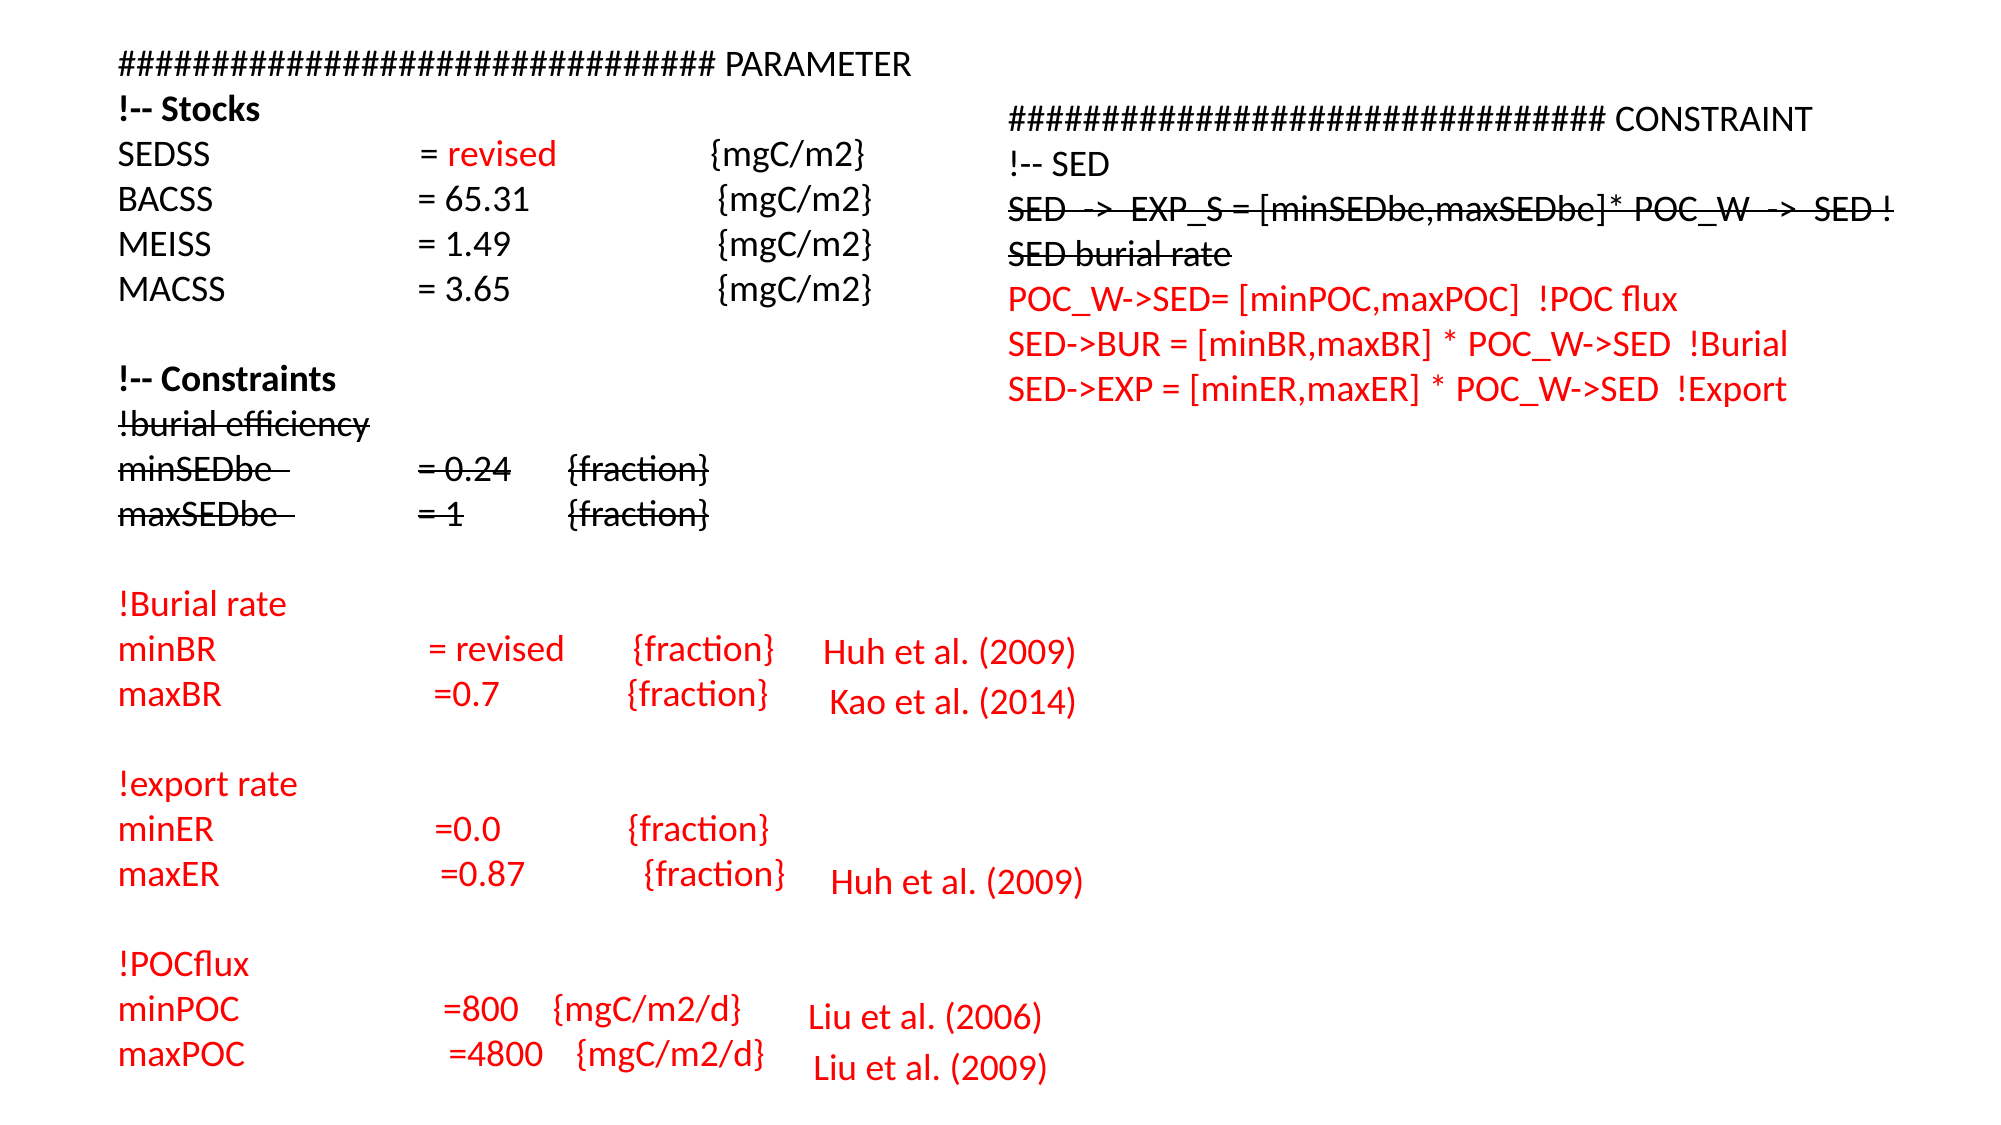

################################ PARAMETER
!-- Stocks
SEDSS   	                  = revised                  {mgC/m2}
BACSS		= 65.31		{mgC/m2}
MEISS		= 1.49		{mgC/m2}
MACSS		= 3.65		{mgC/m2}

!-- Constraints
!burial efficiency
minSEDbe  	= 0.24	{fraction}
maxSEDbe  	= 1	{fraction}

!Burial rate
minBR                         = revised        {fraction}
maxBR                         =0.7               {fraction}

!export rate
minER                          =0.0               {fraction}
maxER                          =0.87              {fraction}

!POCflux
minPOC                        =800    {mgC/m2/d}
maxPOC                        =4800	 {mgC/m2/d}

################################ CONSTRAINT
!-- SED
SED  ->  EXP_S = [minSEDbe,maxSEDbe]* POC_W  ->  SED !SED burial rate
POC_W->SED= [minPOC,maxPOC]  !POC flux
SED->BUR = [minBR,maxBR] * POC_W->SED  !Burial
SED->EXP = [minER,maxER] * POC_W->SED  !Export
Huh et al. (2009)
Kao et al. (2014)
Huh et al. (2009)
Liu et al. (2006)
Liu et al. (2009)